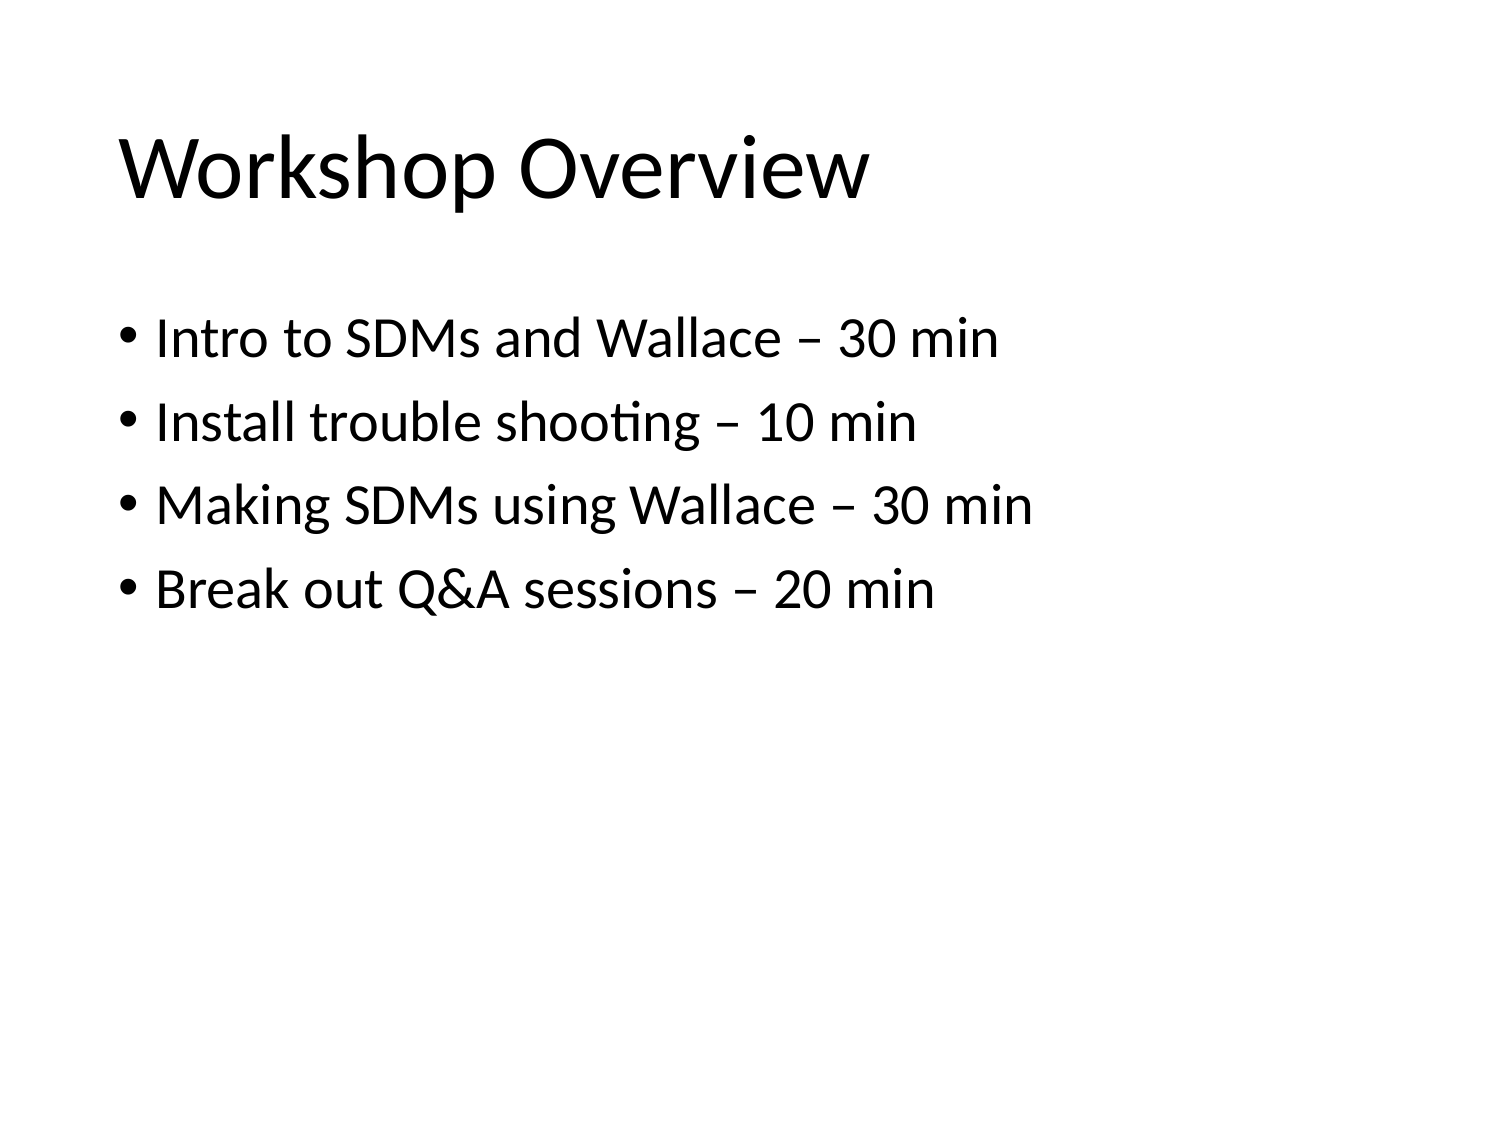

# Workshop Overview
Intro to SDMs and Wallace – 30 min
Install trouble shooting – 10 min
Making SDMs using Wallace – 30 min
Break out Q&A sessions – 20 min